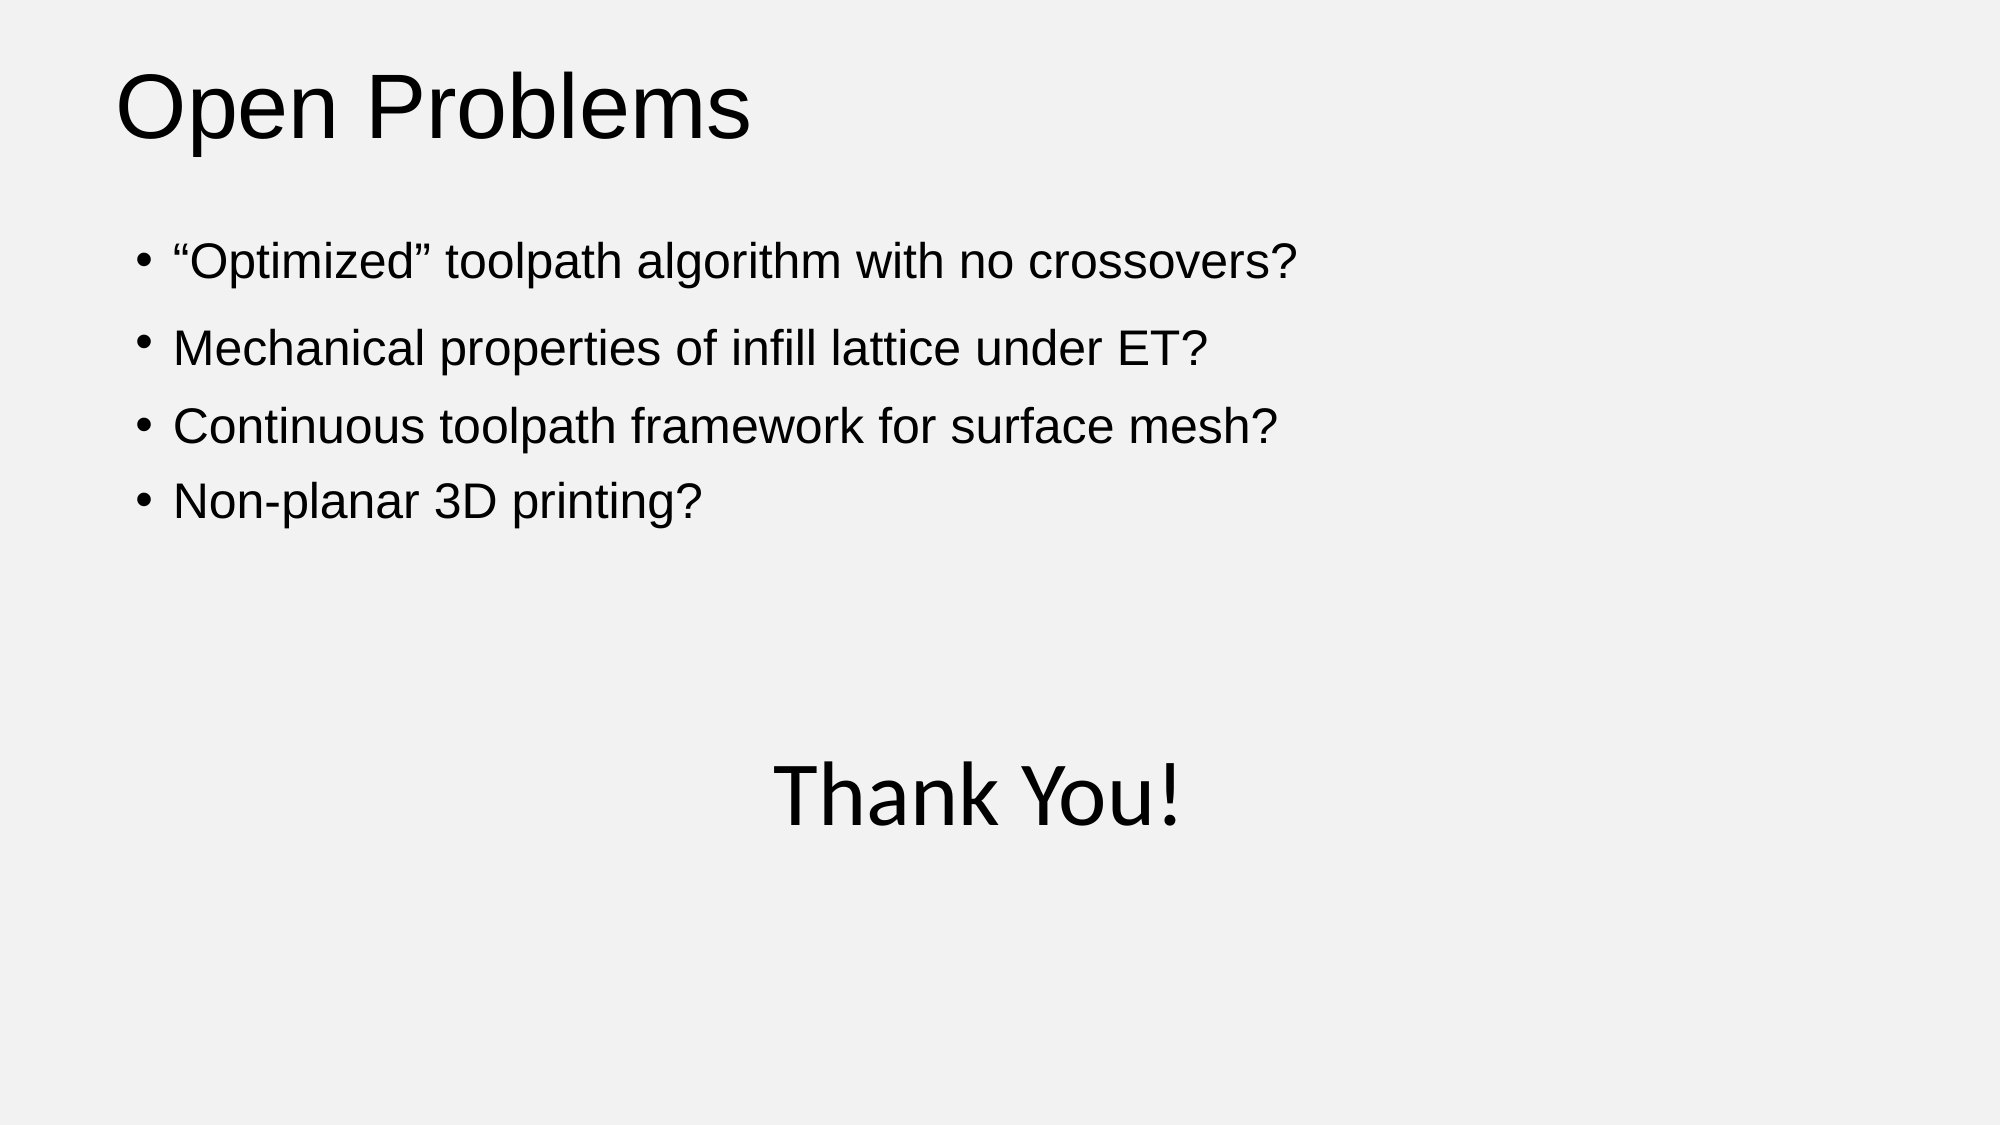

# Open Problems
“Optimized” toolpath algorithm with no crossovers?
Mechanical properties of infill lattice under ET?
Continuous toolpath framework for surface mesh?
Non-planar 3D printing?

Thank You!